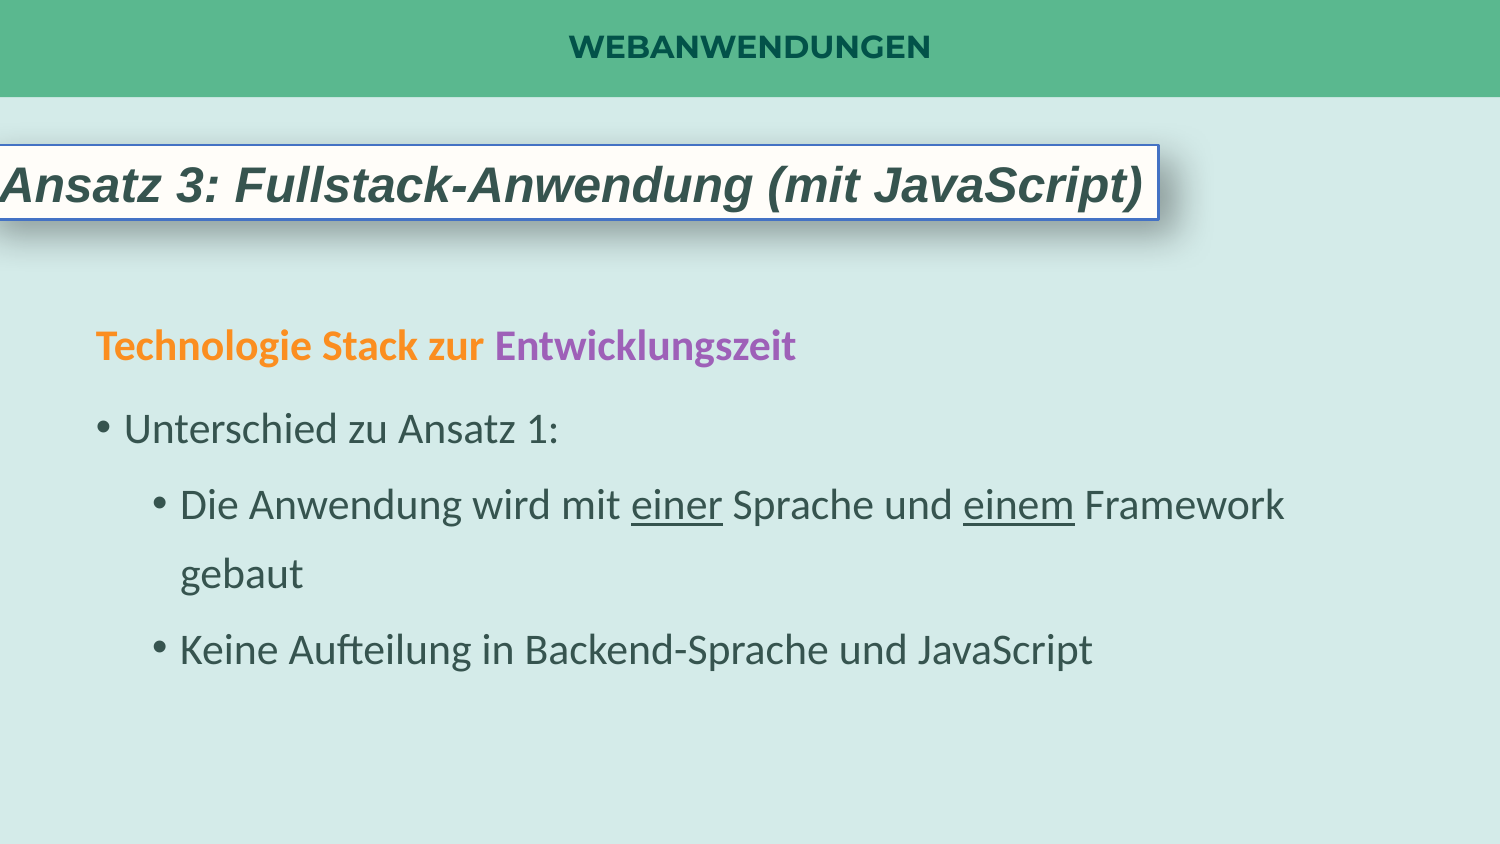

# Webanwendungen
Ansatz 3: Fullstack-Anwendung (mit JavaScript)
Technologie Stack zur Entwicklungszeit
Unterschied zu Ansatz 1:
Die Anwendung wird mit einer Sprache und einem Framework gebaut
Keine Aufteilung in Backend-Sprache und JavaScript